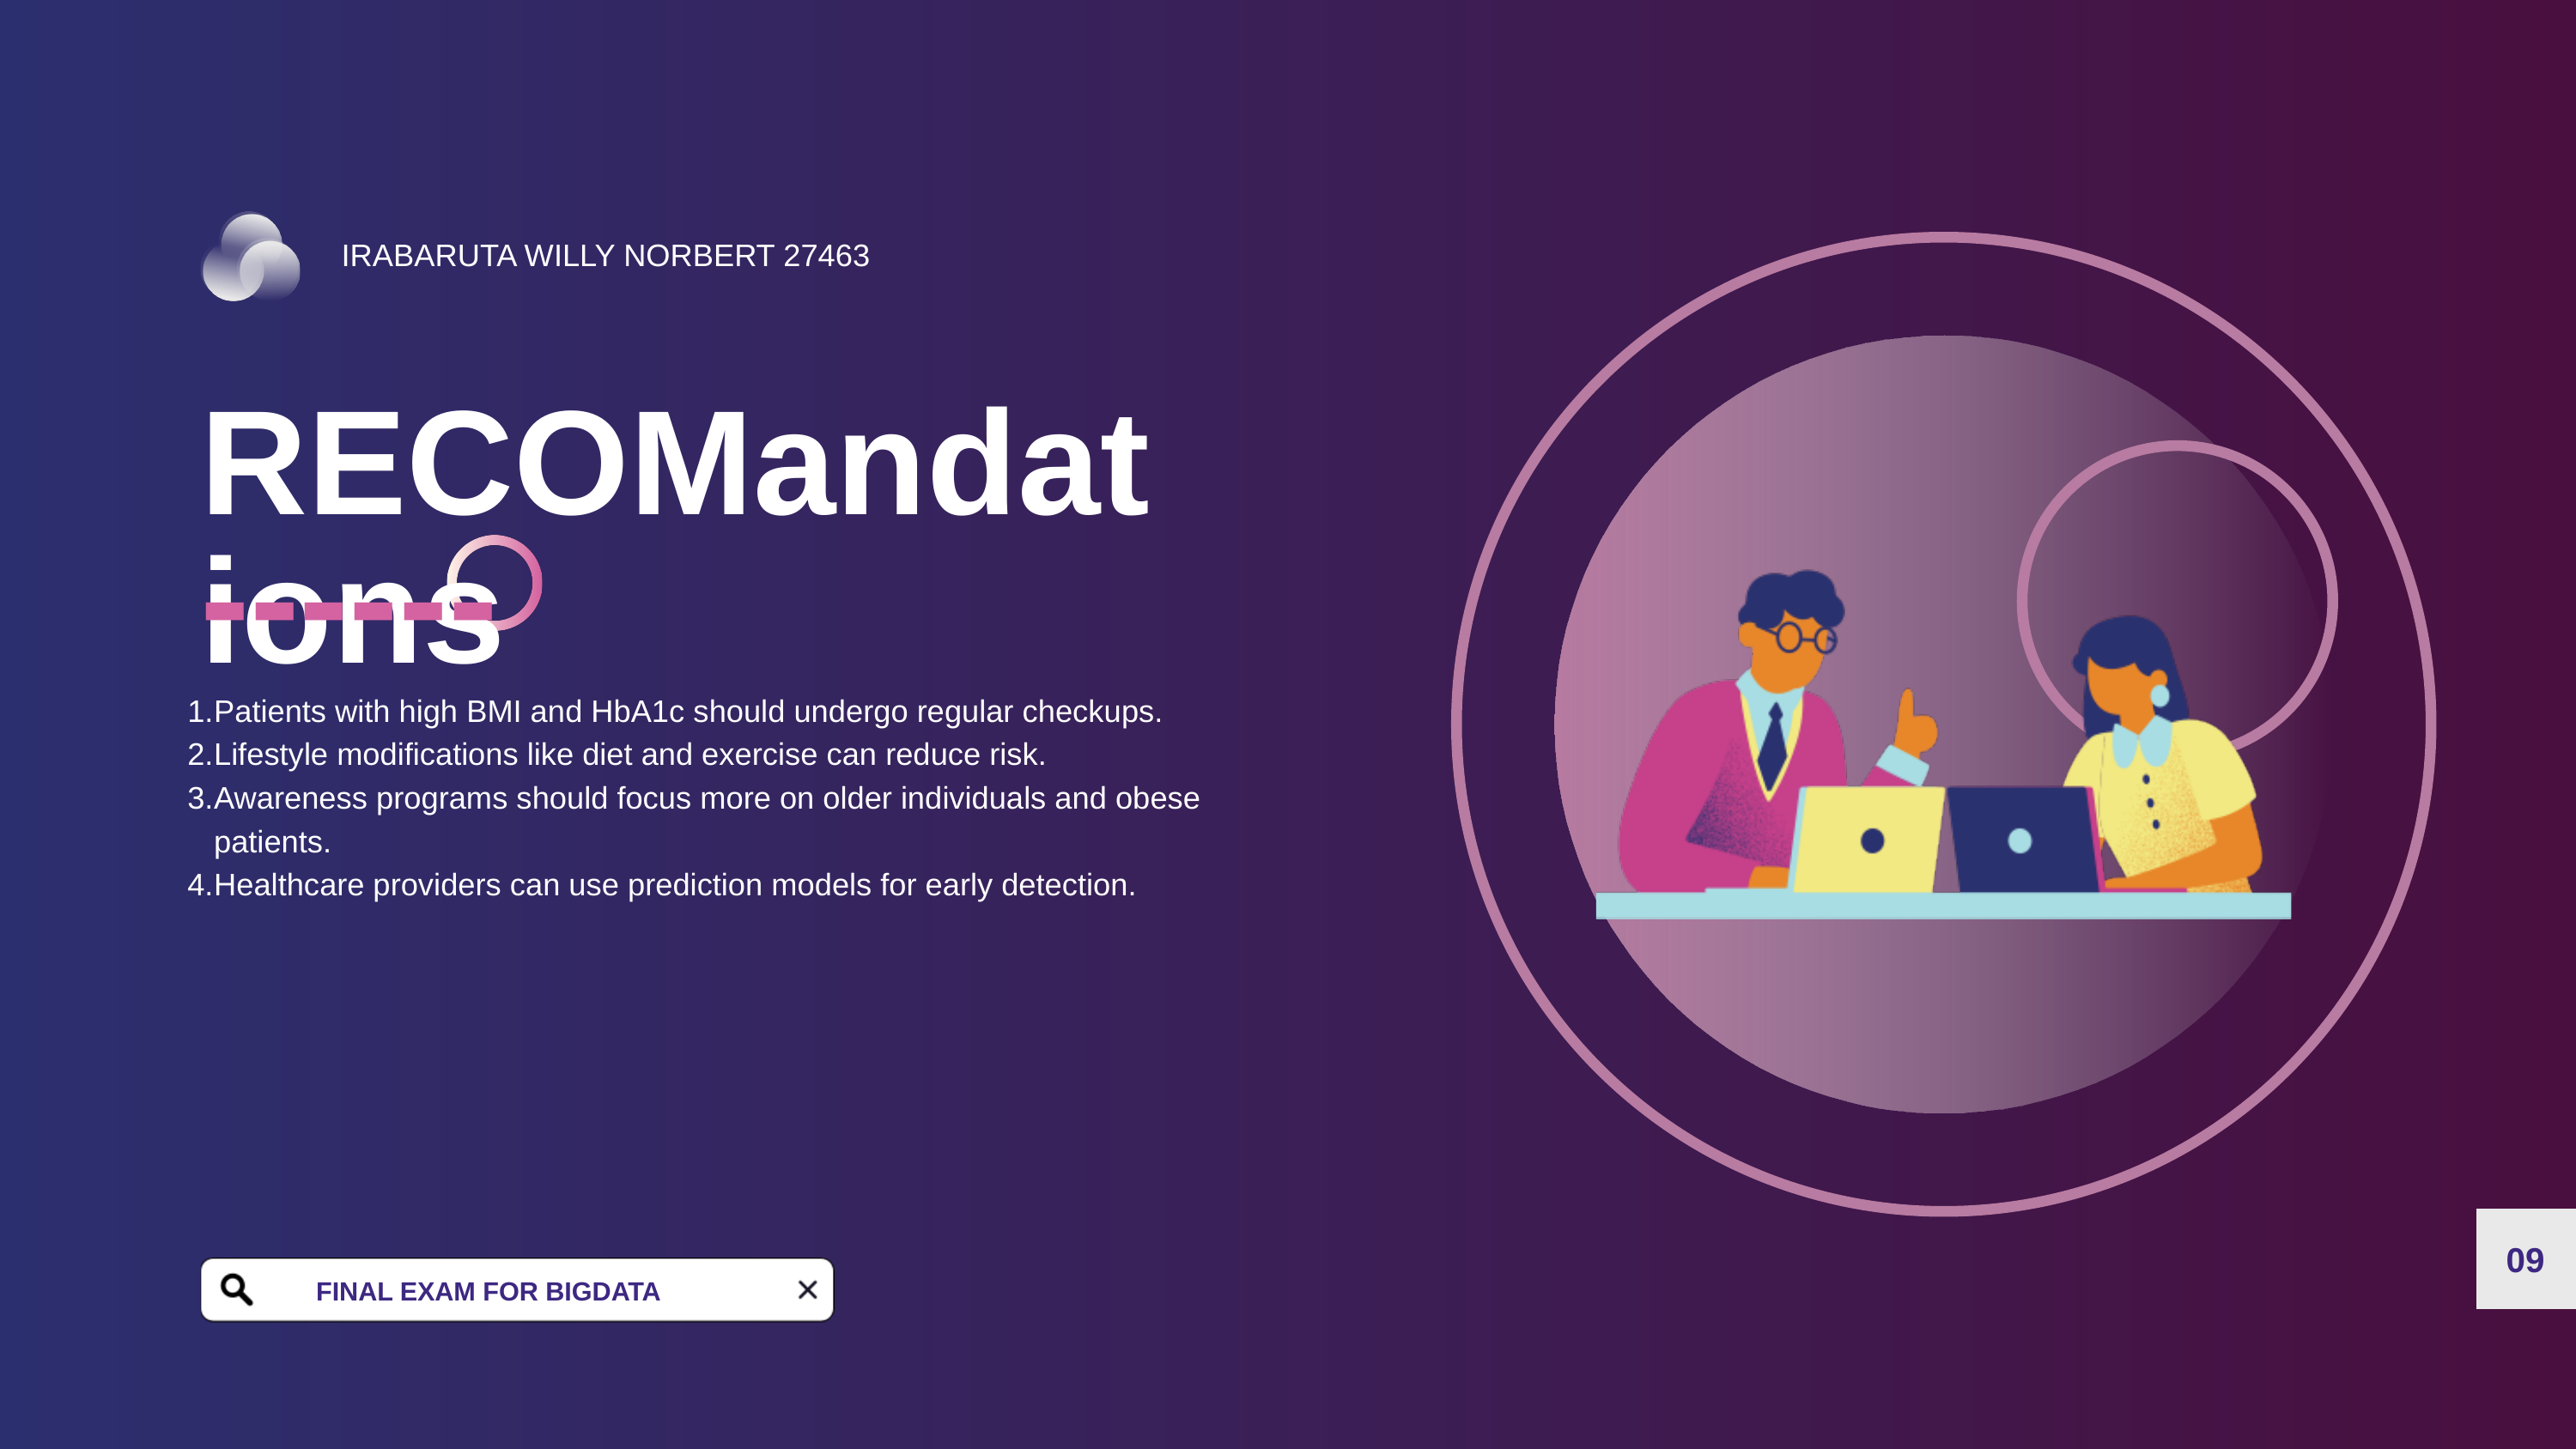

IRABARUTA WILLY NORBERT 27463

RECOMandations

------

Patients with high BMI and HbA1c should undergo regular checkups.
Lifestyle modifications like diet and exercise can reduce risk.
Awareness programs should focus more on older individuals and obese patients.
Healthcare providers can use prediction models for early detection.

09

FINAL EXAM FOR BIGDATA